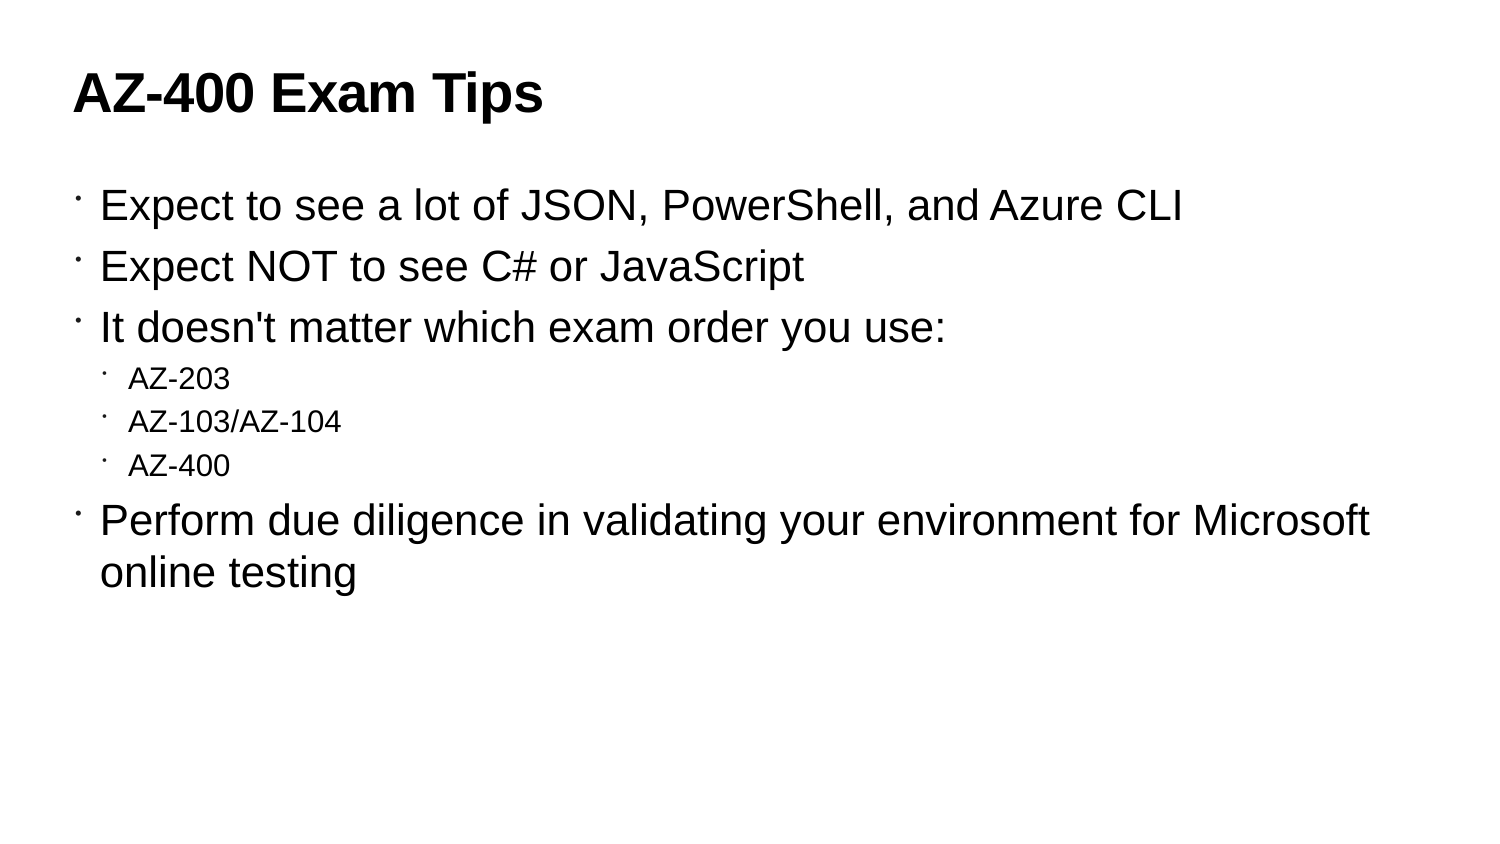

# AZ-400 Exam Tips
Expect to see a lot of JSON, PowerShell, and Azure CLI
Expect NOT to see C# or JavaScript
It doesn't matter which exam order you use:
AZ-203
AZ-103/AZ-104
AZ-400
Perform due diligence in validating your environment for Microsoft online testing